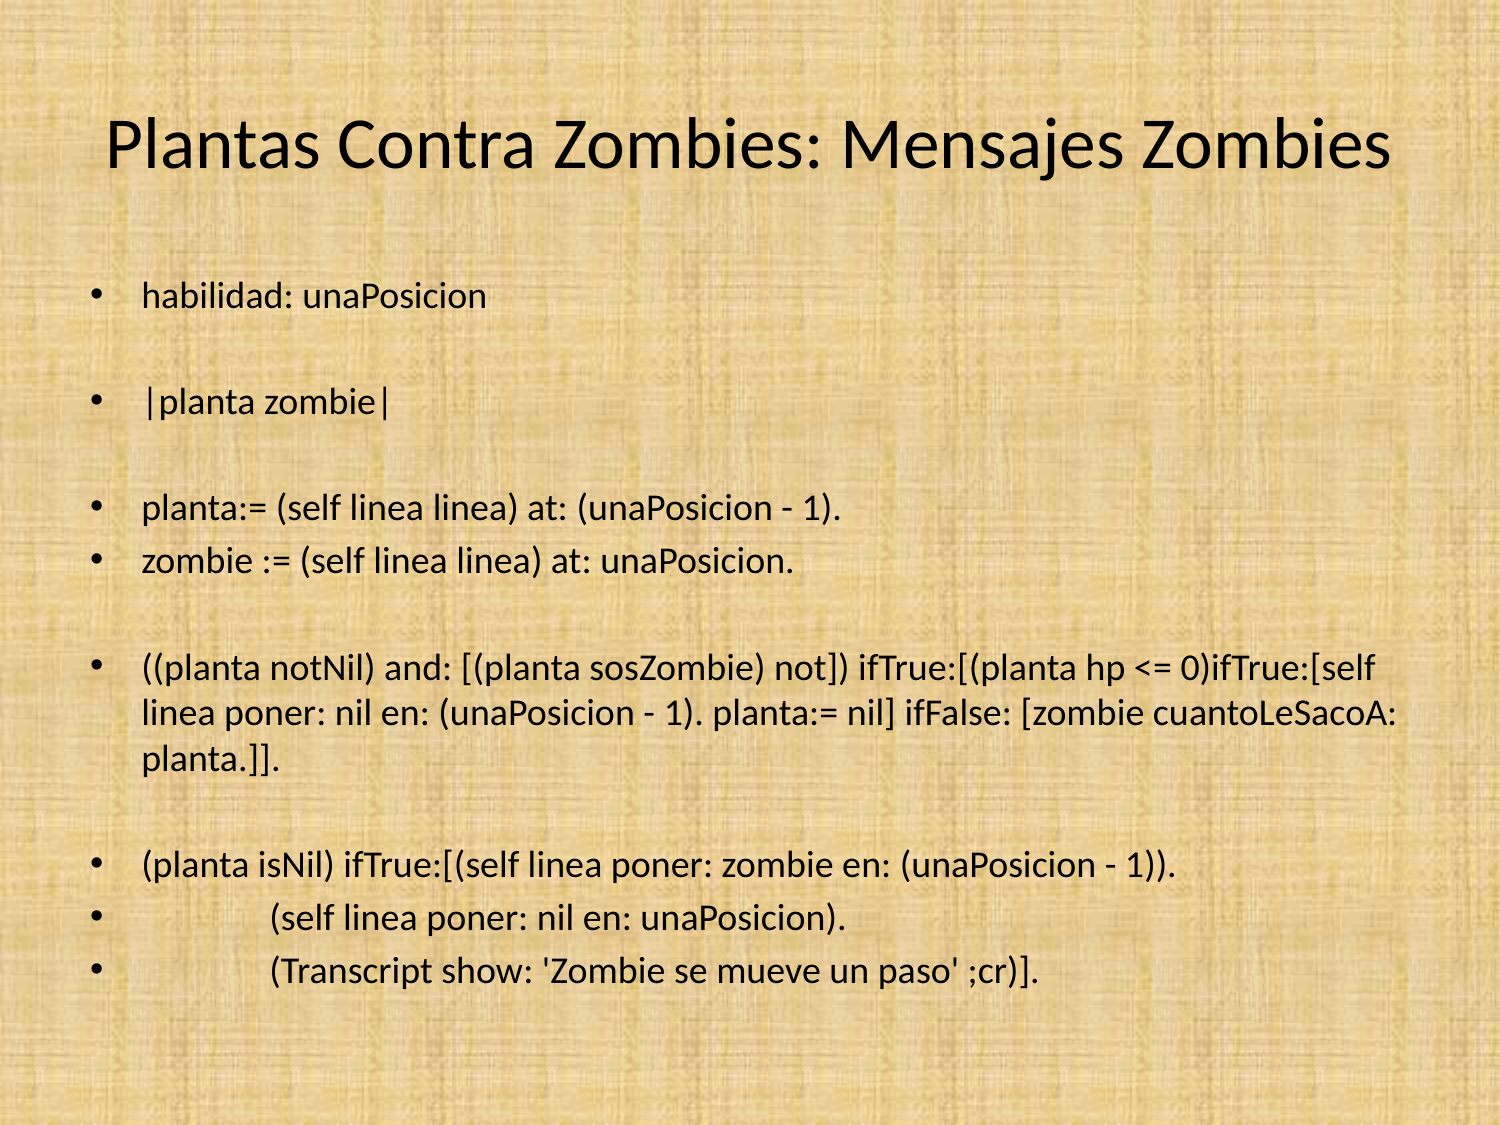

# Plantas Contra Zombies: Mensajes Zombies
habilidad: unaPosicion

|planta zombie|

planta:= (self linea linea) at: (unaPosicion - 1).
zombie := (self linea linea) at: unaPosicion.

((planta notNil) and: [(planta sosZombie) not]) ifTrue:[(planta hp <= 0)ifTrue:[self linea poner: nil en: (unaPosicion - 1). planta:= nil] ifFalse: [zombie cuantoLeSacoA: planta.]].

(planta isNil) ifTrue:[(self linea poner: zombie en: (unaPosicion - 1)).
				     (self linea poner: nil en: unaPosicion).
				     (Transcript show: 'Zombie se mueve un paso' ;cr)].